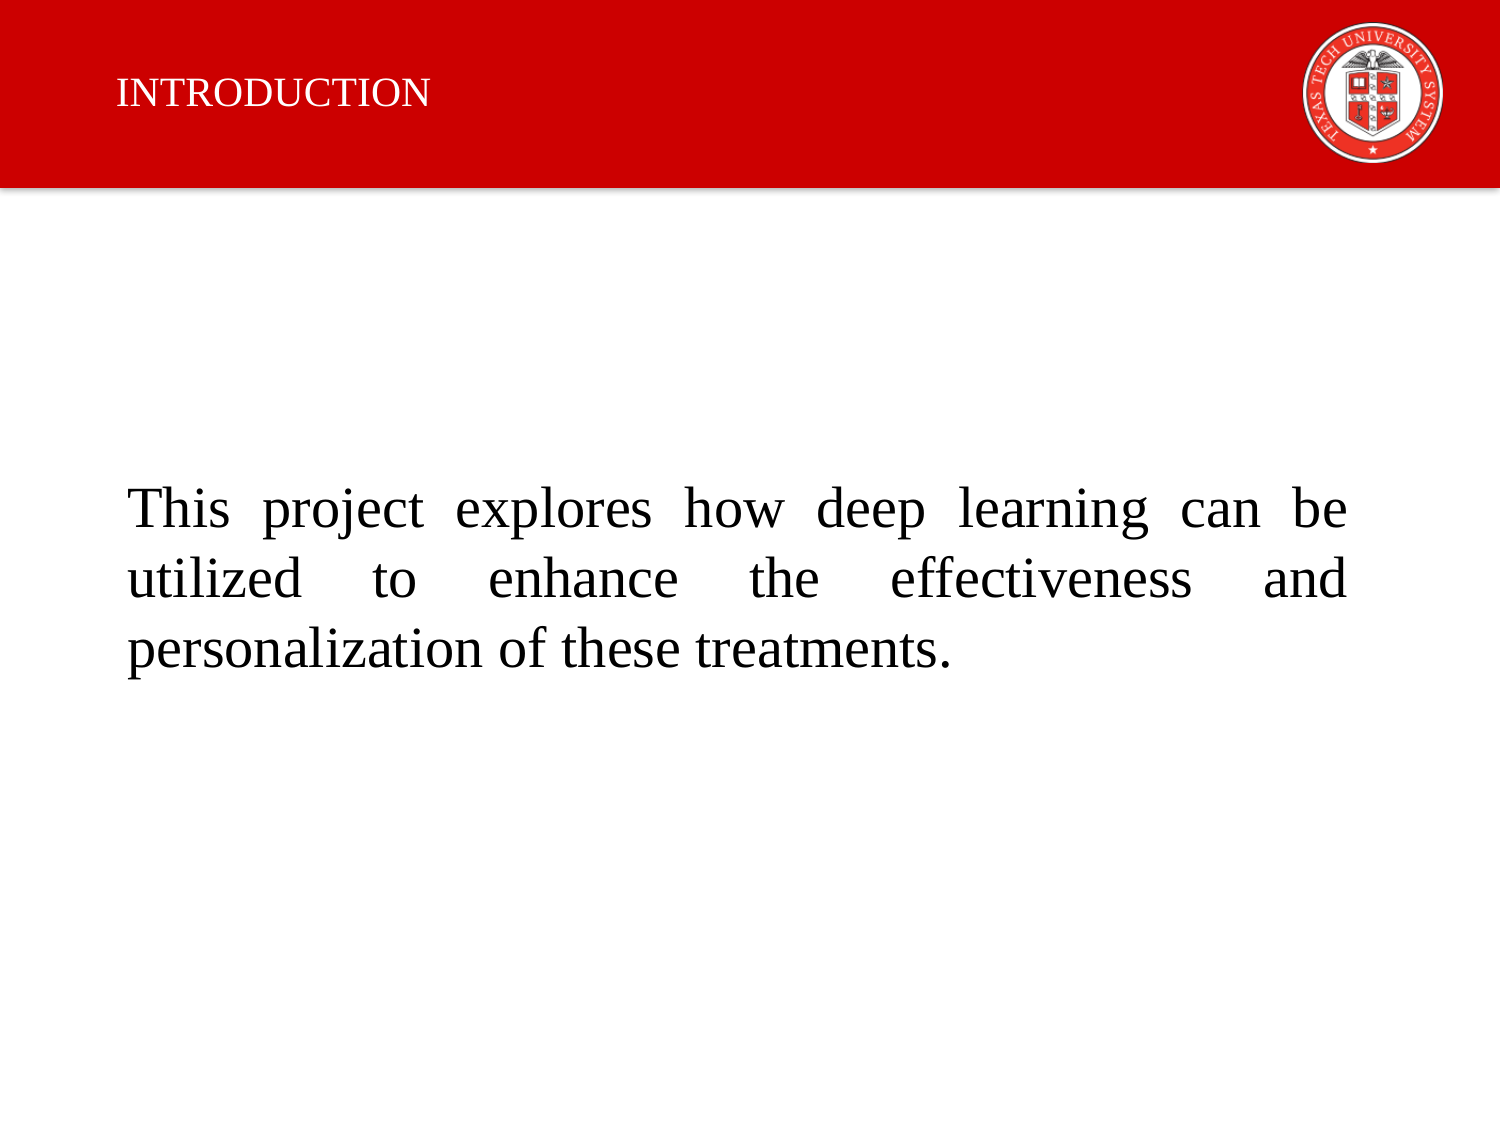

# INTRODUCTION
This project explores how deep learning can be utilized to enhance the effectiveness and personalization of these treatments.